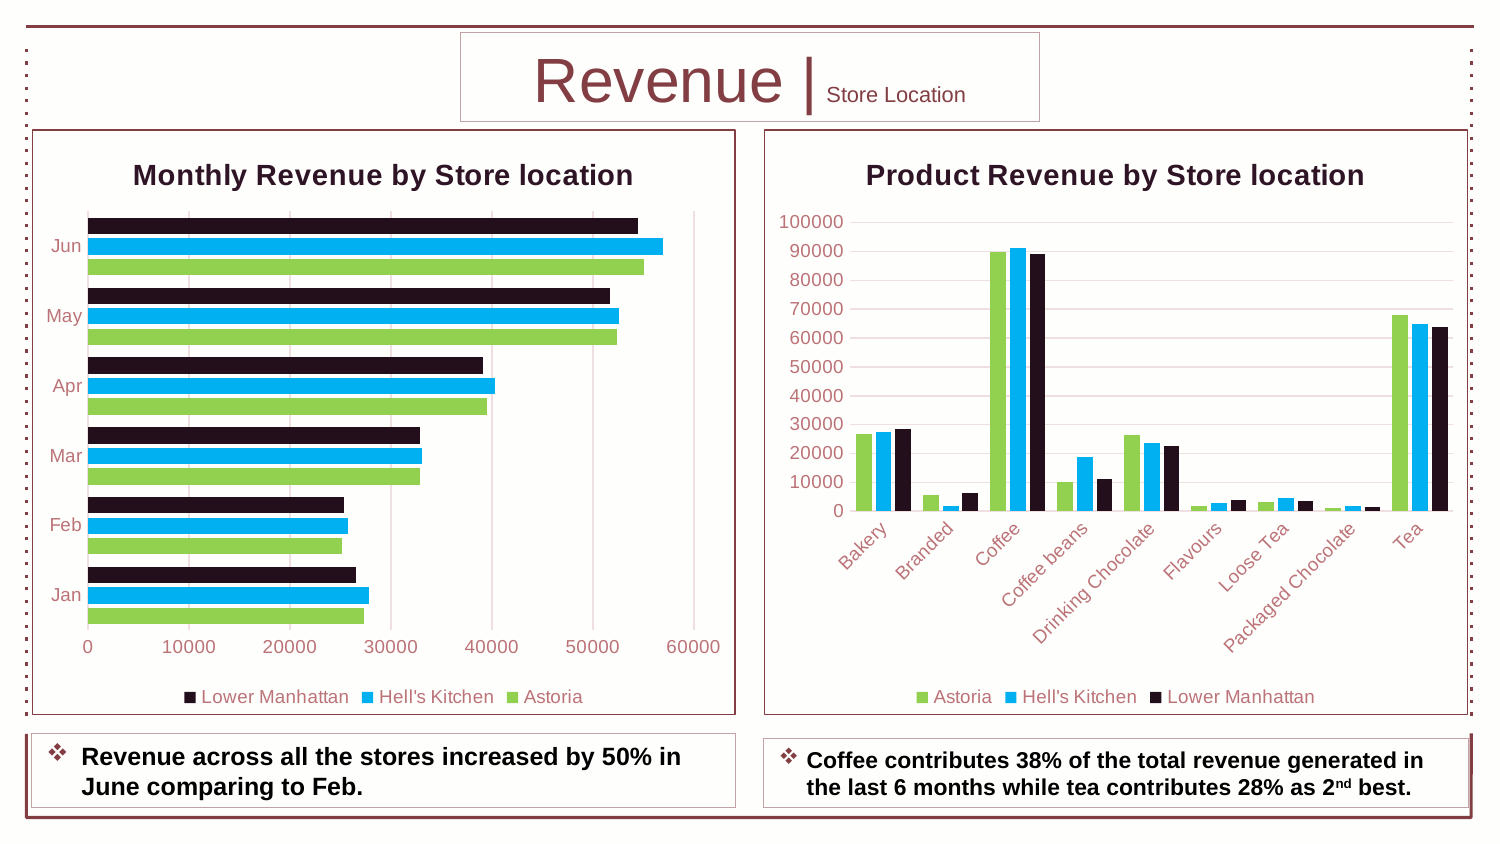

Revenue | Store Location

### Chart: Monthly Revenue by Store location

| Category | Astoria | Hell's Kitchen | Lower Manhattan |
|---|---|---|---|
| Jan | 27313.66000000008 | 27820.650000000005 | 26543.429999999986 |
| Feb | 25105.340000000047 | 25719.799999999996 | 25320.049999999977 |
| Mar | 32835.43 | 33110.569999999934 | 32888.679999999906 |
| Apr | 39477.609999999804 | 40304.13999999978 | 39159.32999999971 |
| May | 52428.75999999953 | 52598.92999999957 | 51700.06999999961 |
| Jun | 55083.10999999954 | 56957.079999999456 | 54445.68999999956 |

### Chart: Product Revenue by Store location

| Category | Astoria | Hell's Kitchen | Lower Manhattan |
|---|---|---|---|
| Bakery | 26599.75 | 27386.95000000001 | 28328.940000000064 |
| Branded | 5457.0 | 1942.0 | 6208.0 |
| Coffee | 89744.29999999562 | 91222.64999999655 | 88985.4999999969 |
| Coffee beans | 10219.200000000004 | 18635.10000000002 | 11230.950000000006 |
| Drinking Chocolate | 26335.25 | 23586.25 | 22494.5 |
| Flavours | 1764.799999999957 | 2876.799999999968 | 3767.1999999999966 |
| Loose Tea | 3193.9999999999873 | 4461.349999999969 | 3558.2499999999845 |
| Packaged Chocolate | 1089.7100000000016 | 1698.7699999999986 | 1619.159999999998 |
| Tea | 67839.89999999914 | 64701.299999999006 | 63864.7499999993 |
Revenue across all the stores increased by 50% in June comparing to Feb.
Coffee contributes 38% of the total revenue generated in the last 6 months while tea contributes 28% as 2nd best.